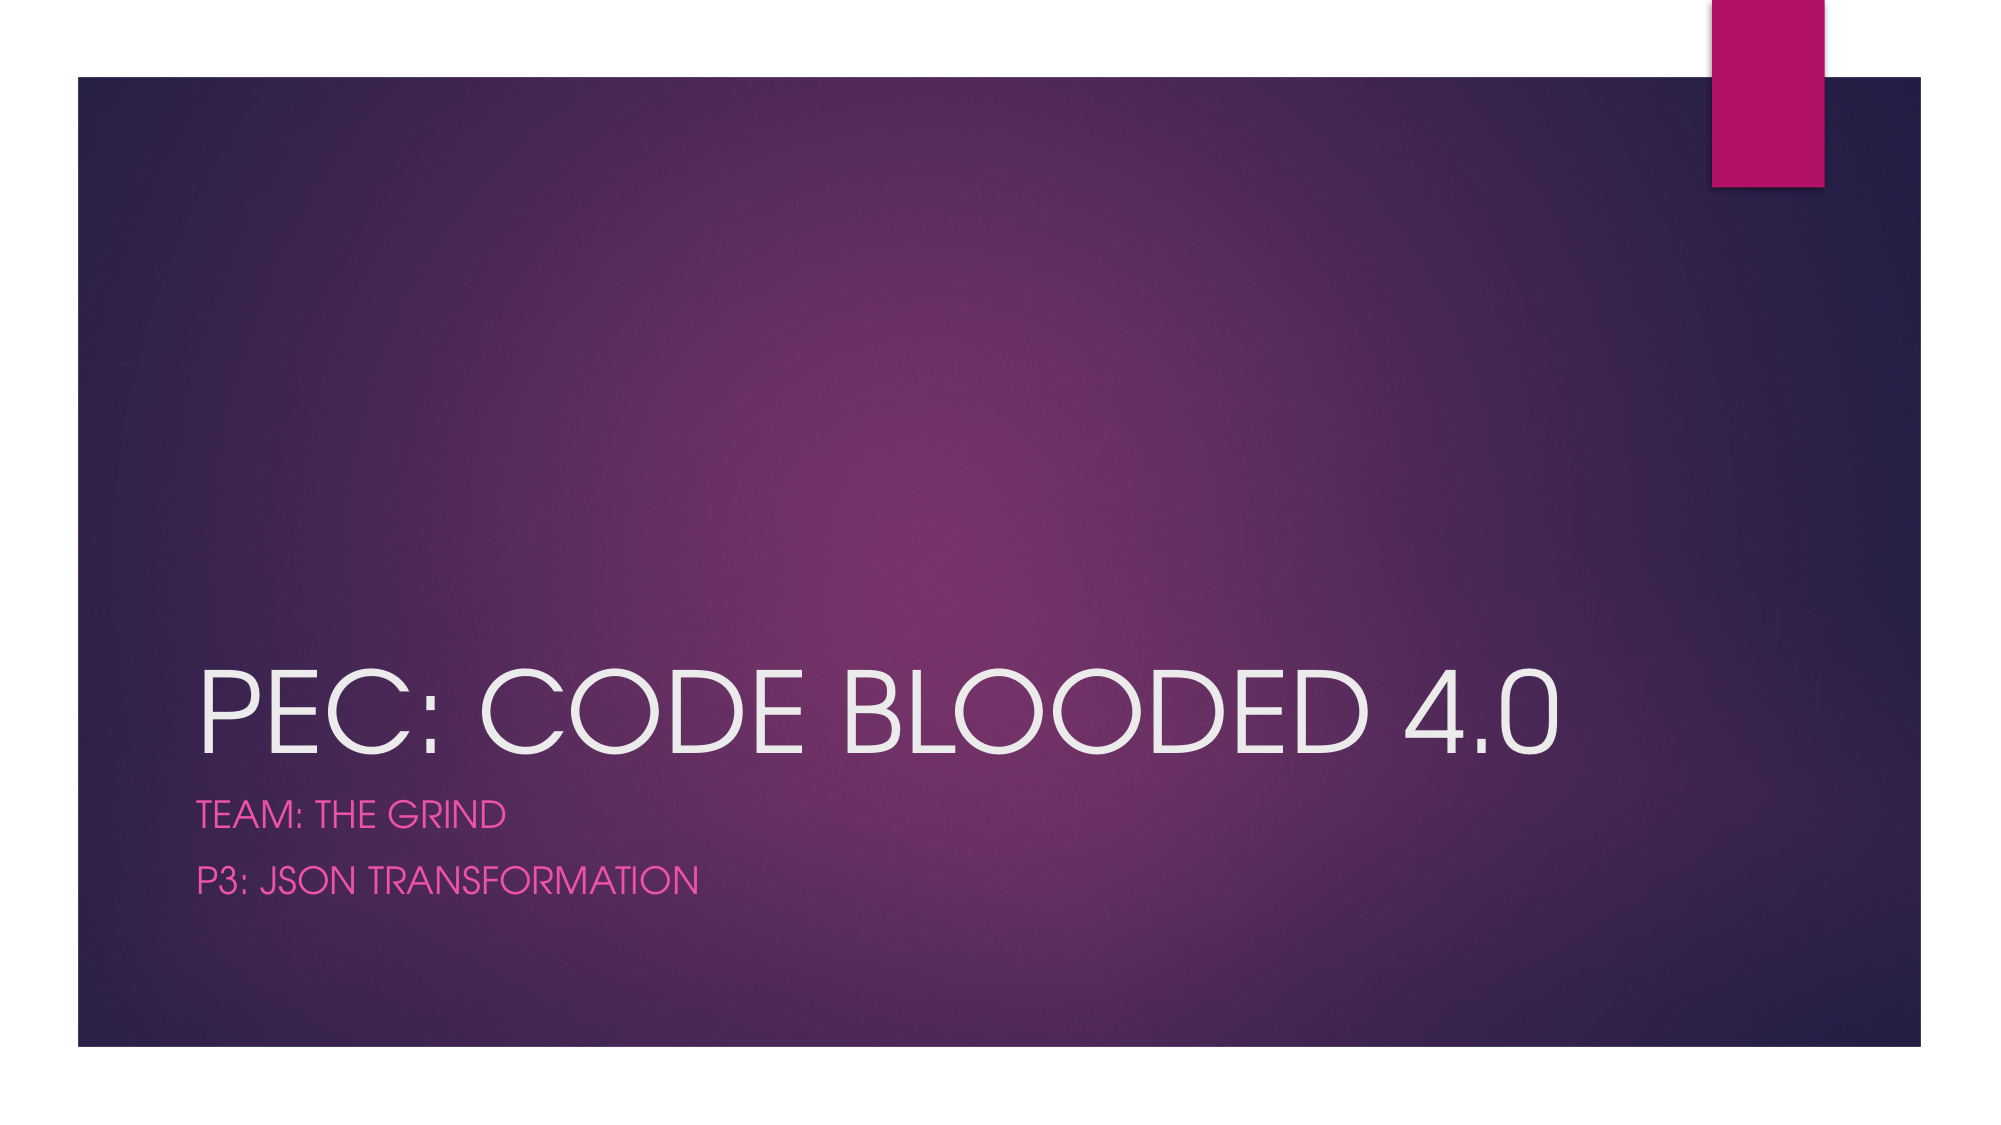

# PEC: CODE BLOODED 4.0
TEAM: THE GRIND
P3: JSON TRANSFORMATION